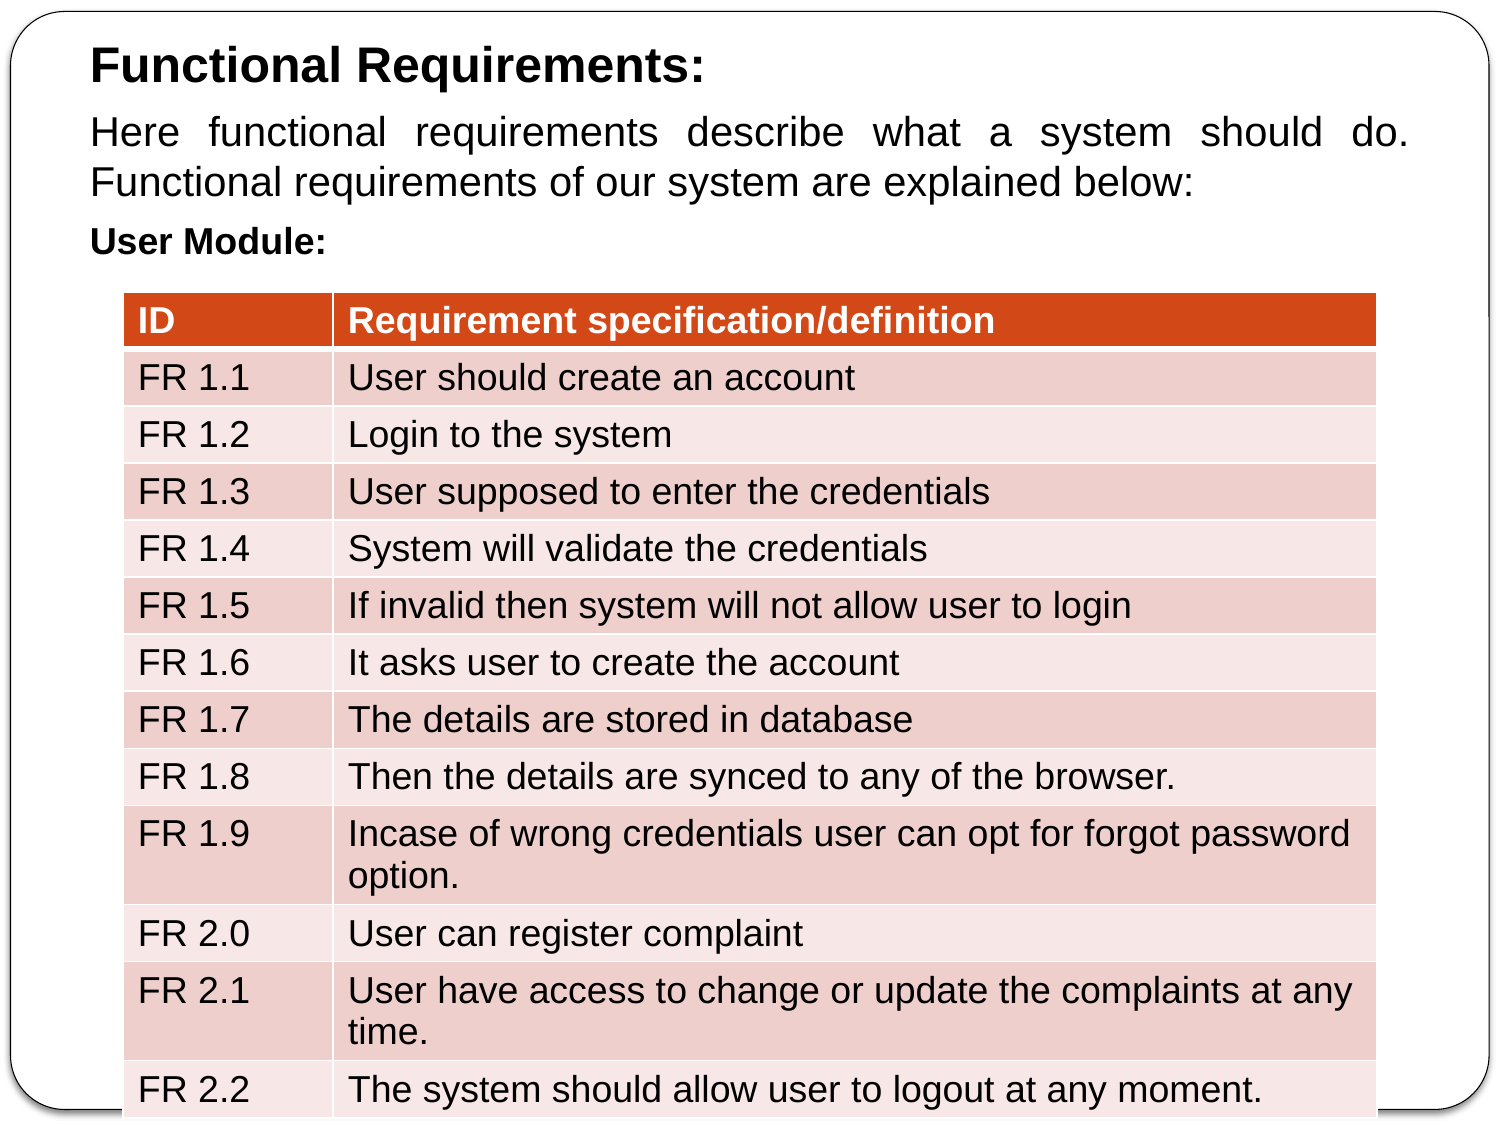

Functional Requirements:
Here functional requirements describe what a system should do. Functional requirements of our system are explained below:
User Module:

| ID | Requirement specification/definition |
| --- | --- |
| FR 1.1 | User should create an account |
| FR 1.2 | Login to the system |
| FR 1.3 | User supposed to enter the credentials |
| FR 1.4 | System will validate the credentials |
| FR 1.5 | If invalid then system will not allow user to login |
| FR 1.6 | It asks user to create the account |
| FR 1.7 | The details are stored in database |
| FR 1.8 | Then the details are synced to any of the browser. |
| FR 1.9 | Incase of wrong credentials user can opt for forgot password option. |
| FR 2.0 | User can register complaint |
| FR 2.1 | User have access to change or update the complaints at any time. |
| FR 2.2 | The system should allow user to logout at any moment. |